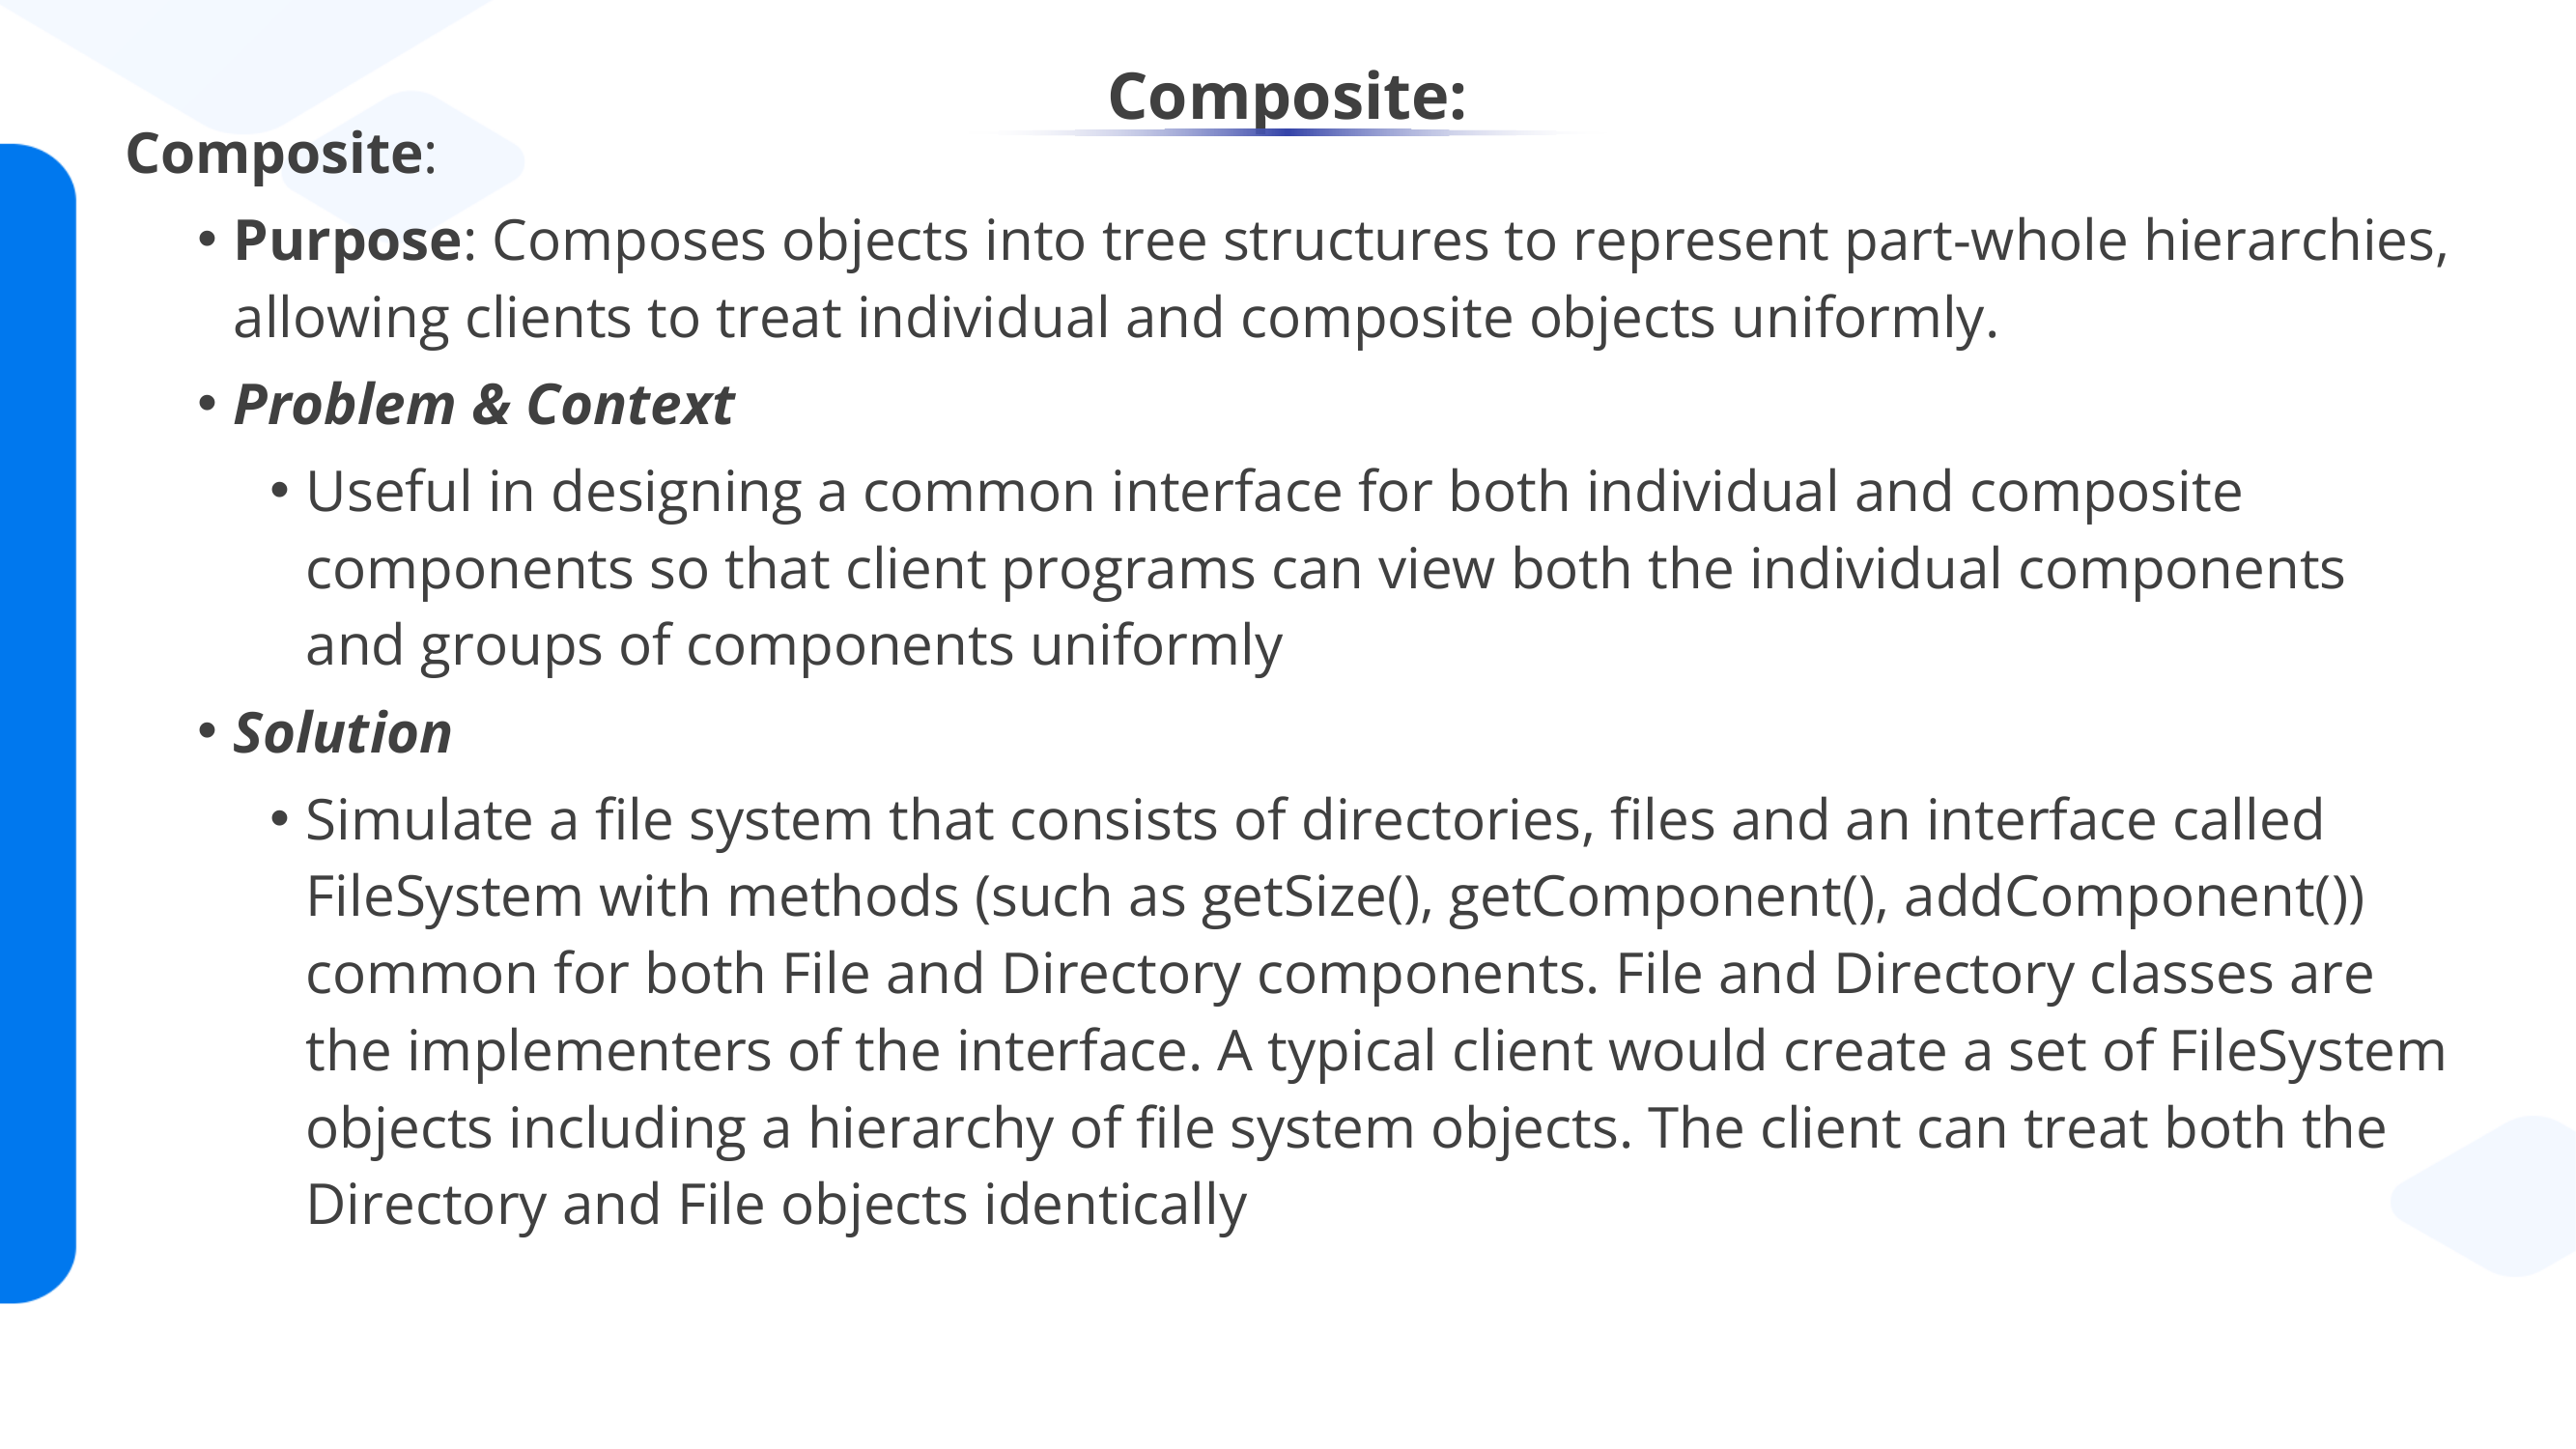

# Composite:
Composite:
Purpose: Composes objects into tree structures to represent part-whole hierarchies, allowing clients to treat individual and composite objects uniformly.
Problem & Context
Useful in designing a common interface for both individual and composite components so that client programs can view both the individual components and groups of components uniformly
Solution
Simulate a file system that consists of directories, files and an interface called FileSystem with methods (such as getSize(), getComponent(), addComponent()) common for both File and Directory components. File and Directory classes are the implementers of the interface. A typical client would create a set of FileSystem objects including a hierarchy of file system objects. The client can treat both the Directory and File objects identically